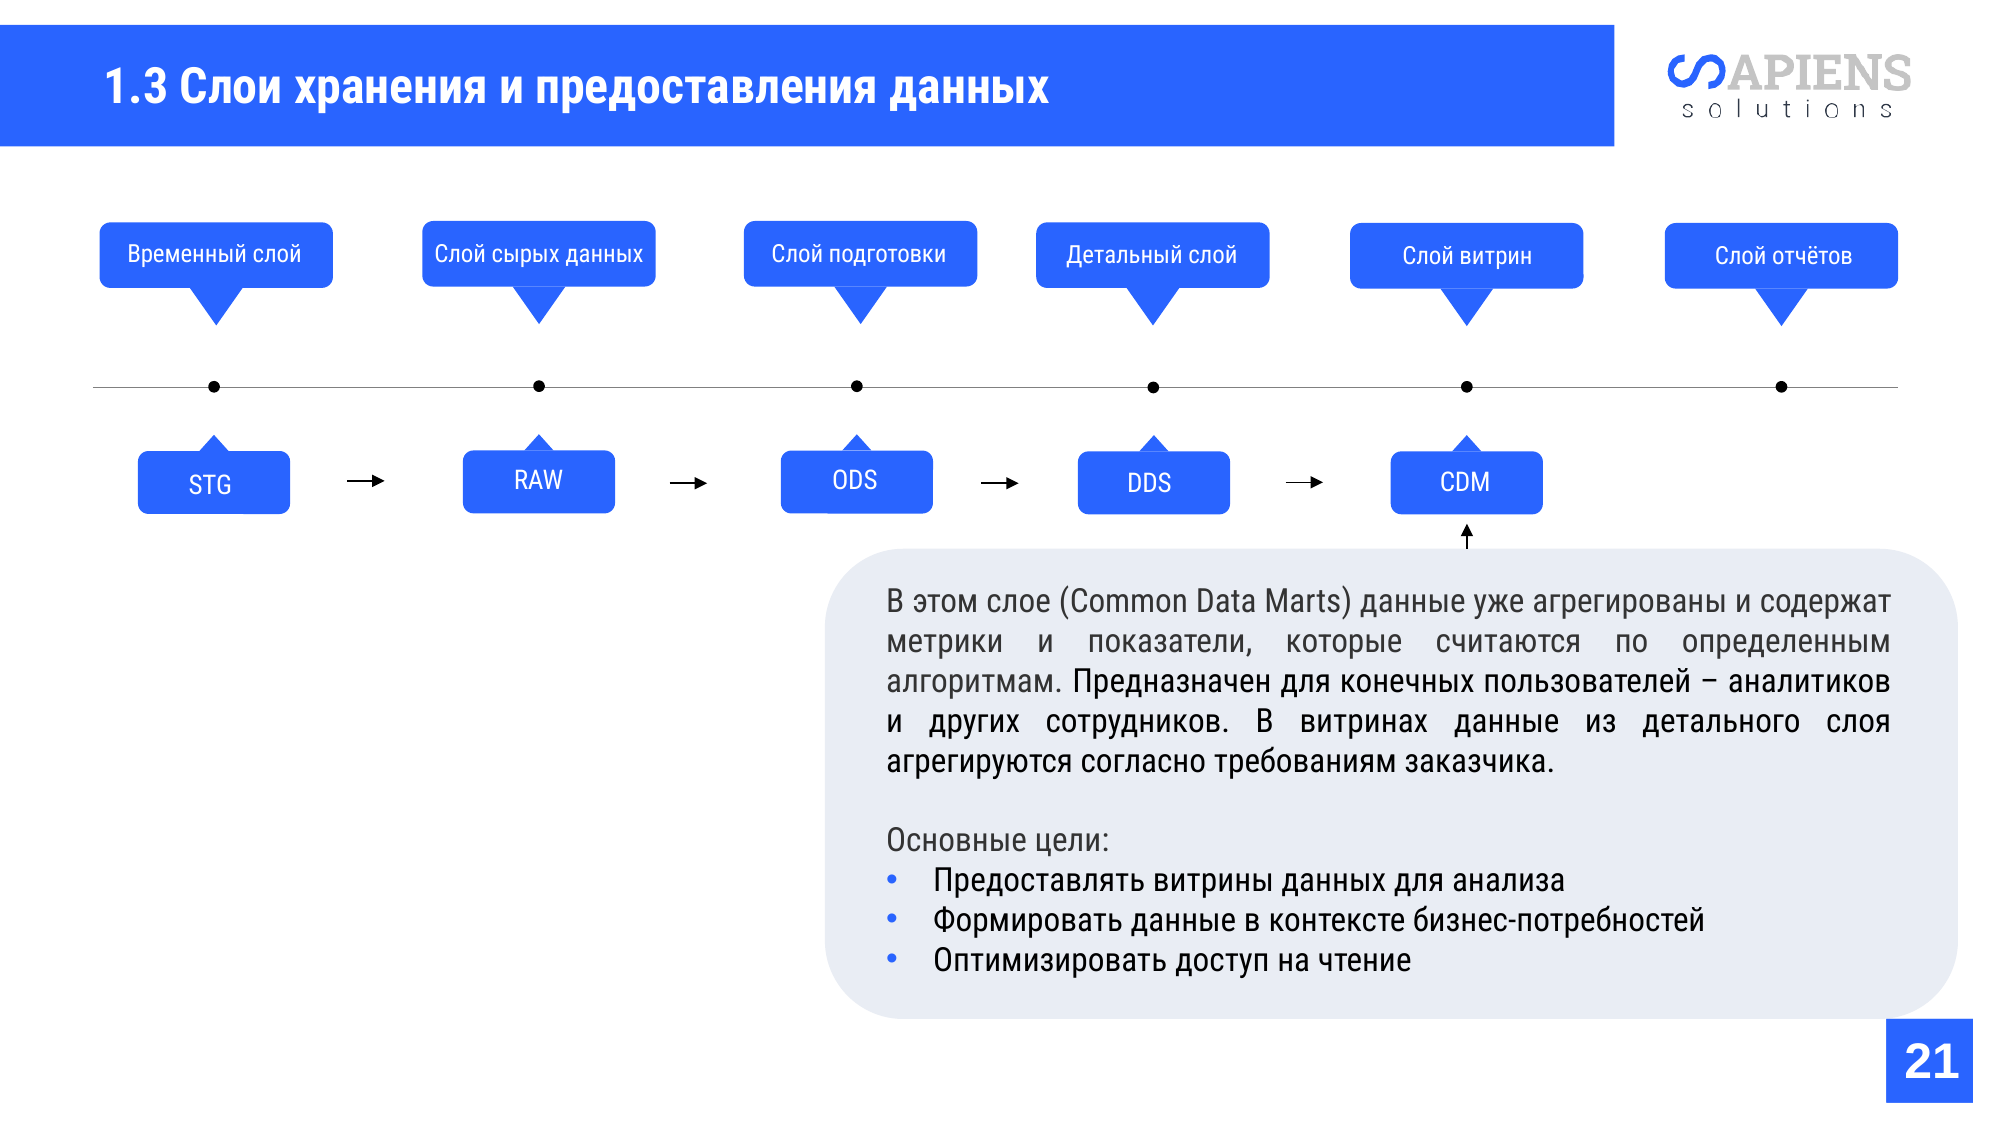

1.3 Слои хранения и предоставления данных

RAW

ODS

STG
STG

CDM
DDS
Слой сырых данных
Слой подготовки
Временный слой
Детальный слой
Слой витрин
Слой отчётов

В этом слое (Common Data Marts) данные уже агрегированы и содержат метрики и показатели, которые считаются по определенным алгоритмам. Предназначен для конечных пользователей – аналитиков и других сотрудников. В витринах данные из детального слоя агрегируются согласно требованиям заказчика.

Основные цели:
Предоставлять витрины данных для анализа
Формировать данные в контексте бизнес-потребностей
Оптимизировать доступ на чтение

18
21